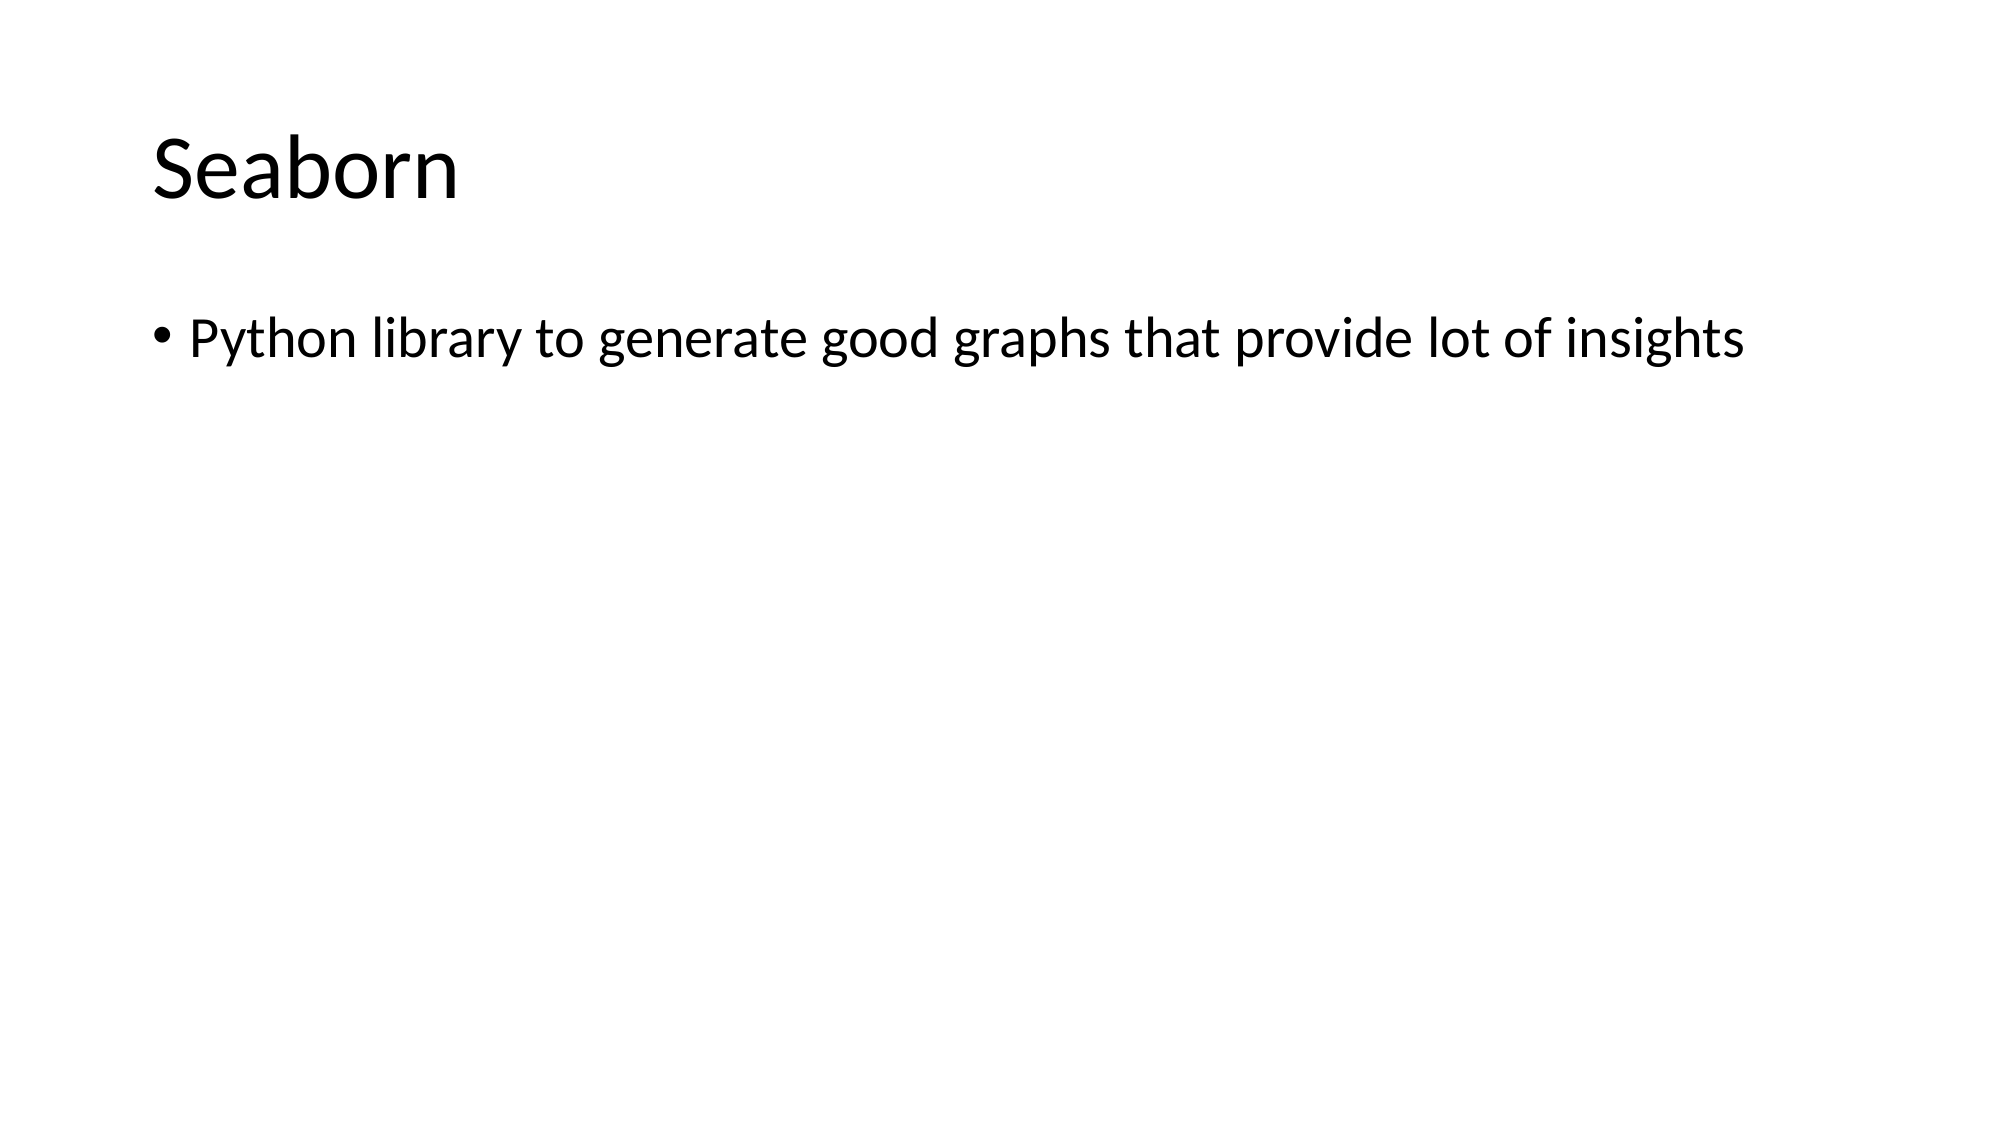

# Seaborn
Python library to generate good graphs that provide lot of insights